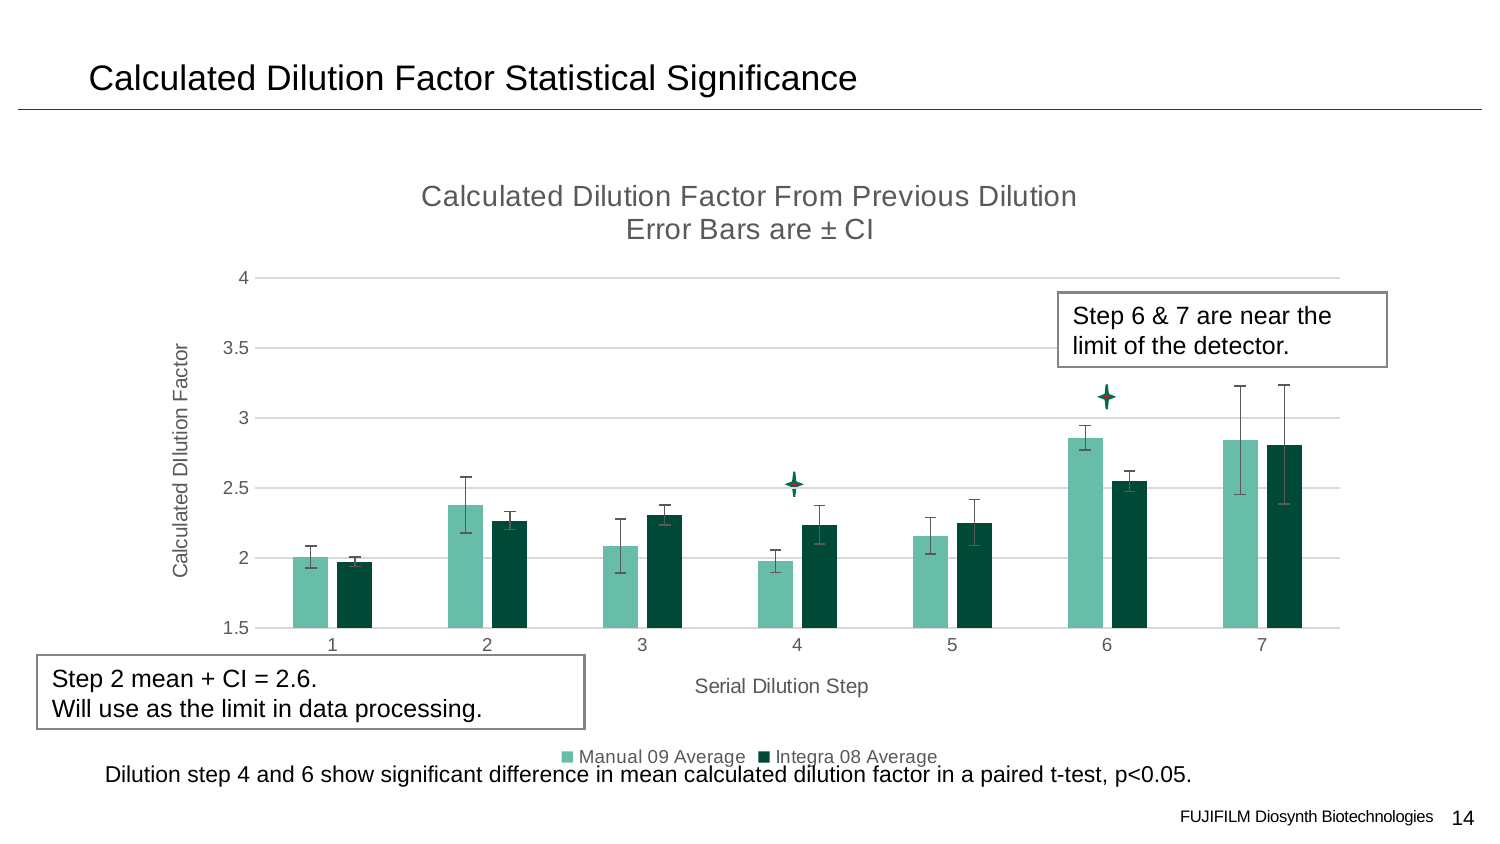

# Calculated Dilution Factor Statistical Significance

### Chart: Calculated Dilution Factor From Previous Dilution
Error Bars are ± CI

| Category | Manual 09 Average | Integra 08 Average |
|---|---|---|
Step 6 & 7 are near the limit of the detector.

Step 2 mean + CI = 2.6.
Will use as the limit in data processing.
Dilution step 4 and 6 show significant difference in mean calculated dilution factor in a paired t-test, p<0.05.
14